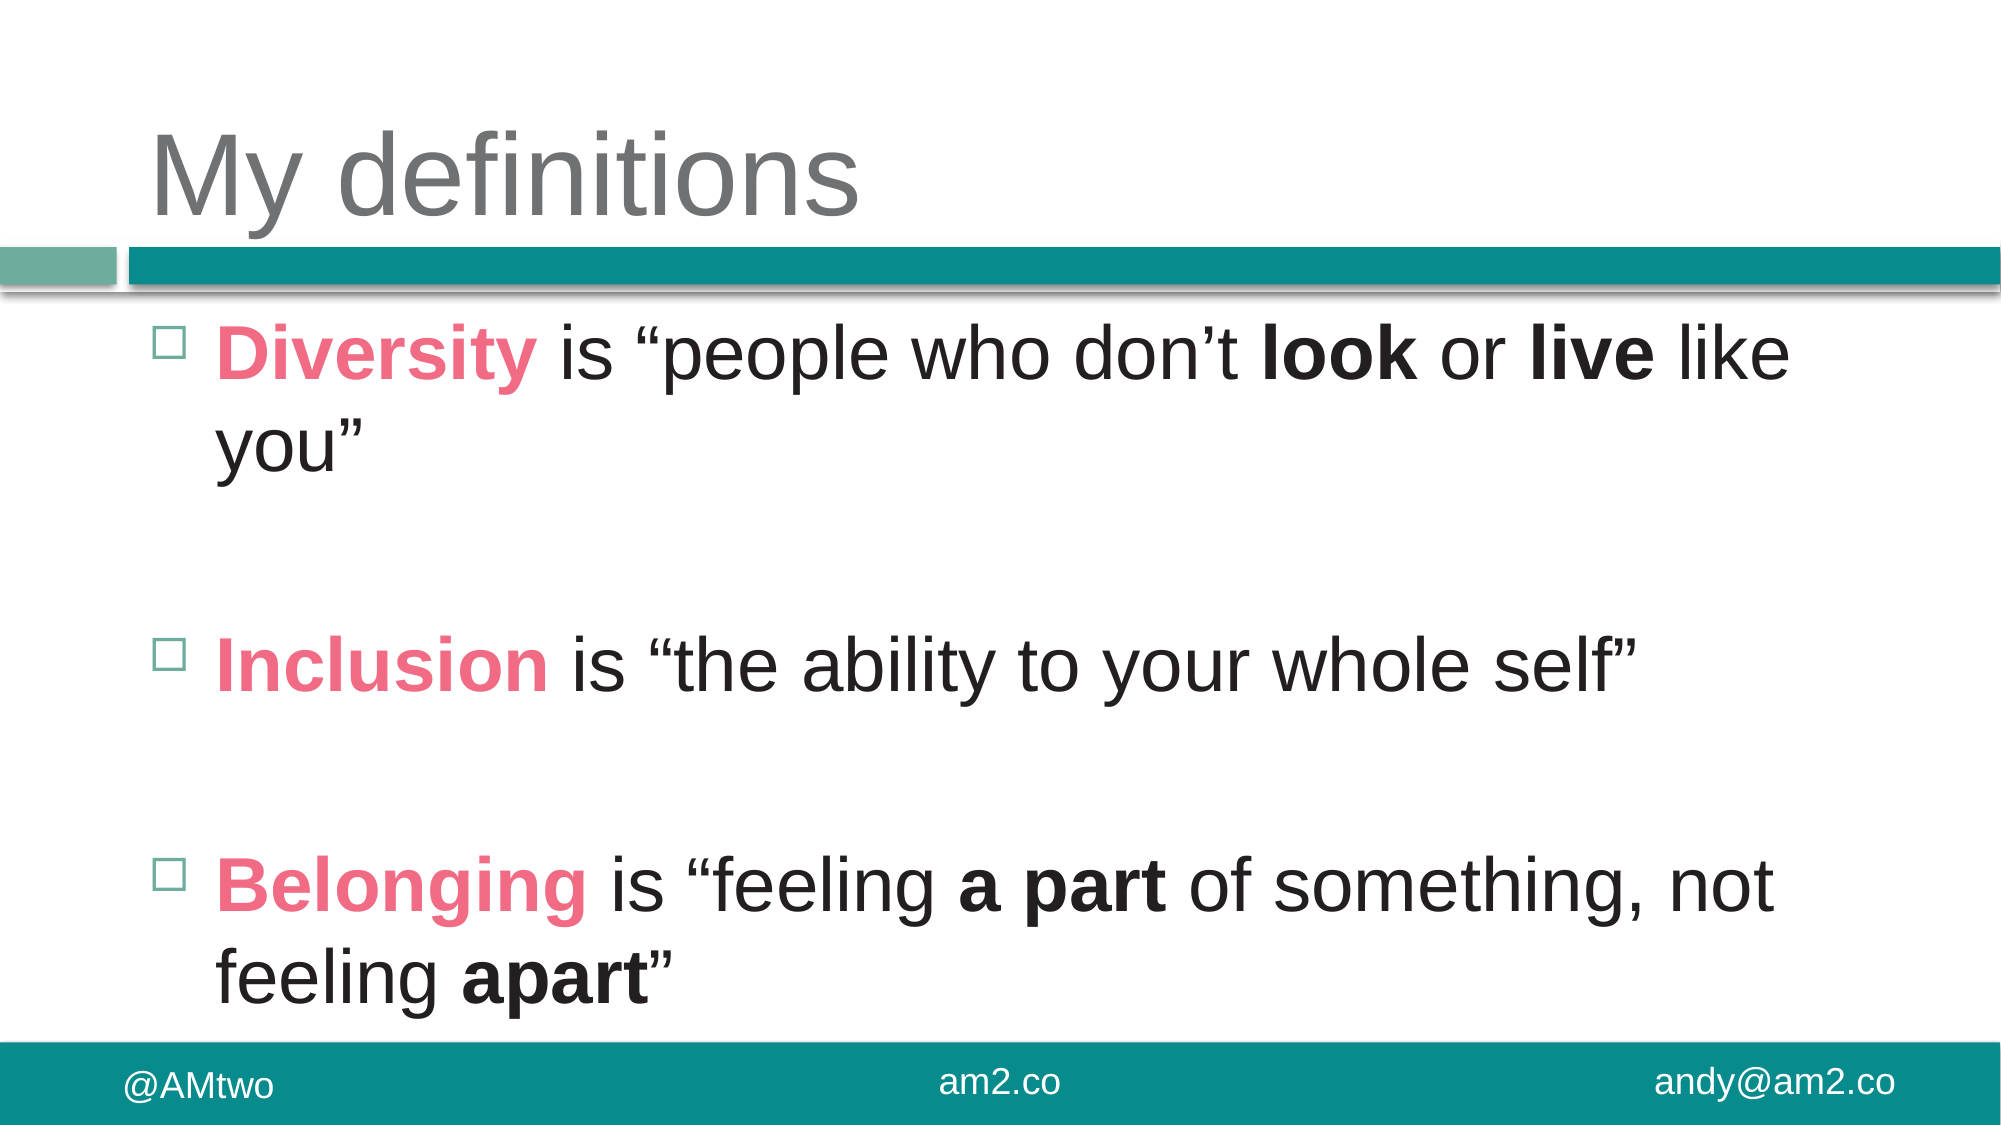

# My definitions
Diversity is “people who don’t look or live like you”

Inclusion is “the ability to your whole self”

Belonging is “feeling a part of something, not feeling apart”